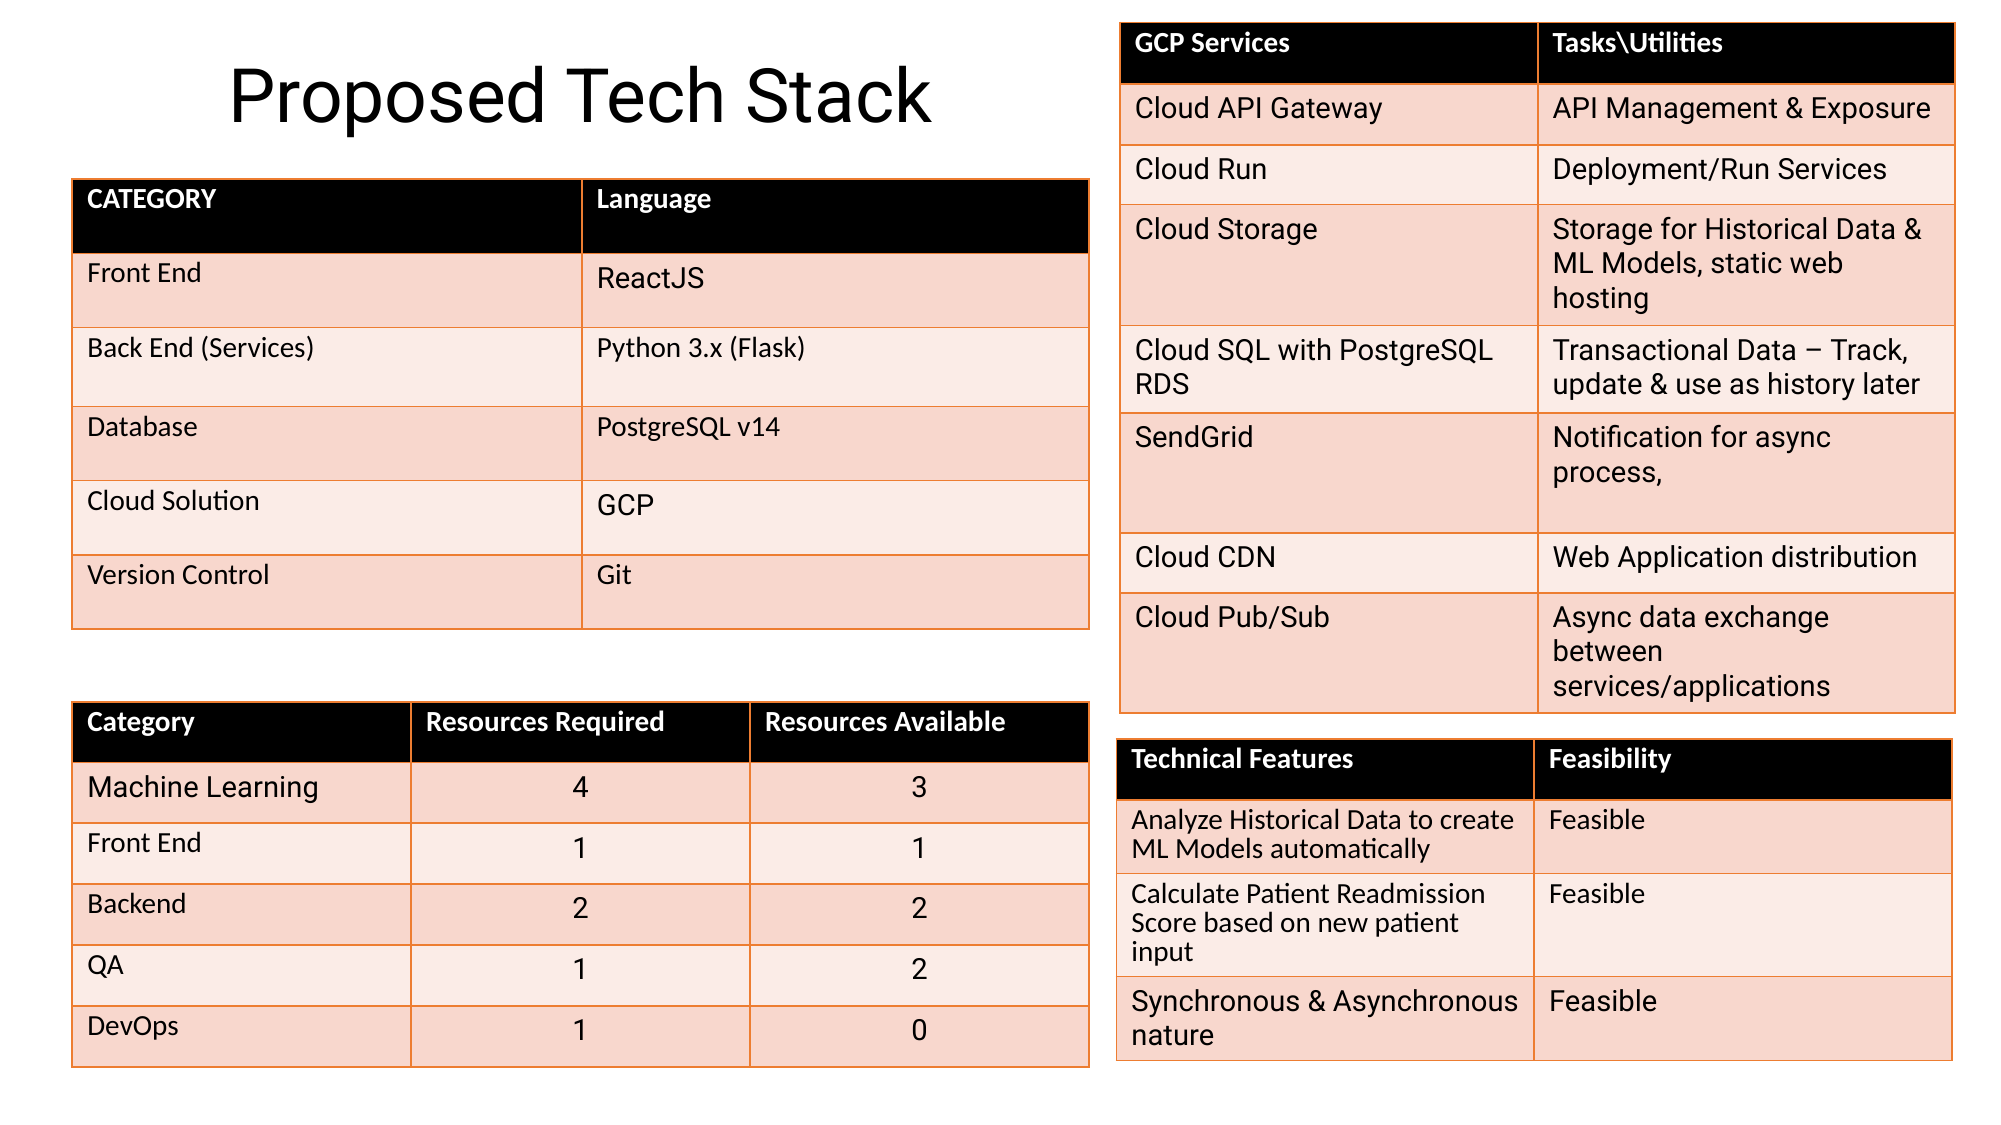

| GCP Services | Tasks\Utilities |
| --- | --- |
| Cloud API Gateway | API Management & Exposure |
| Cloud Run | Deployment/Run Services |
| Cloud Storage | Storage for Historical Data & ML Models, static web hosting |
| Cloud SQL with PostgreSQL RDS | Transactional Data – Track, update & use as history later |
| SendGrid | Notification for async process, |
| Cloud CDN | Web Application distribution |
| Cloud Pub/Sub | Async data exchange between services/applications |
Proposed Tech Stack
| CATEGORY | Language\Framework |
| --- | --- |
| Front End | ReactJS |
| Back End (Services) | Python 3.x (Flask) |
| Database | PostgreSQL v14 |
| Cloud Solution | GCP |
| Version Control | Git |
| Category | Resources Required | Resources Available |
| --- | --- | --- |
| Machine Learning | 4 | 3 |
| Front End | 1 | 1 |
| Backend | 2 | 2 |
| QA | 1 | 2 |
| DevOps | 1 | 0 |
| Technical Features | Feasibility |
| --- | --- |
| Analyze Historical Data to create ML Models automatically | Feasible |
| Calculate Patient Readmission Score based on new patient input | Feasible |
| Synchronous & Asynchronous nature | Feasible |